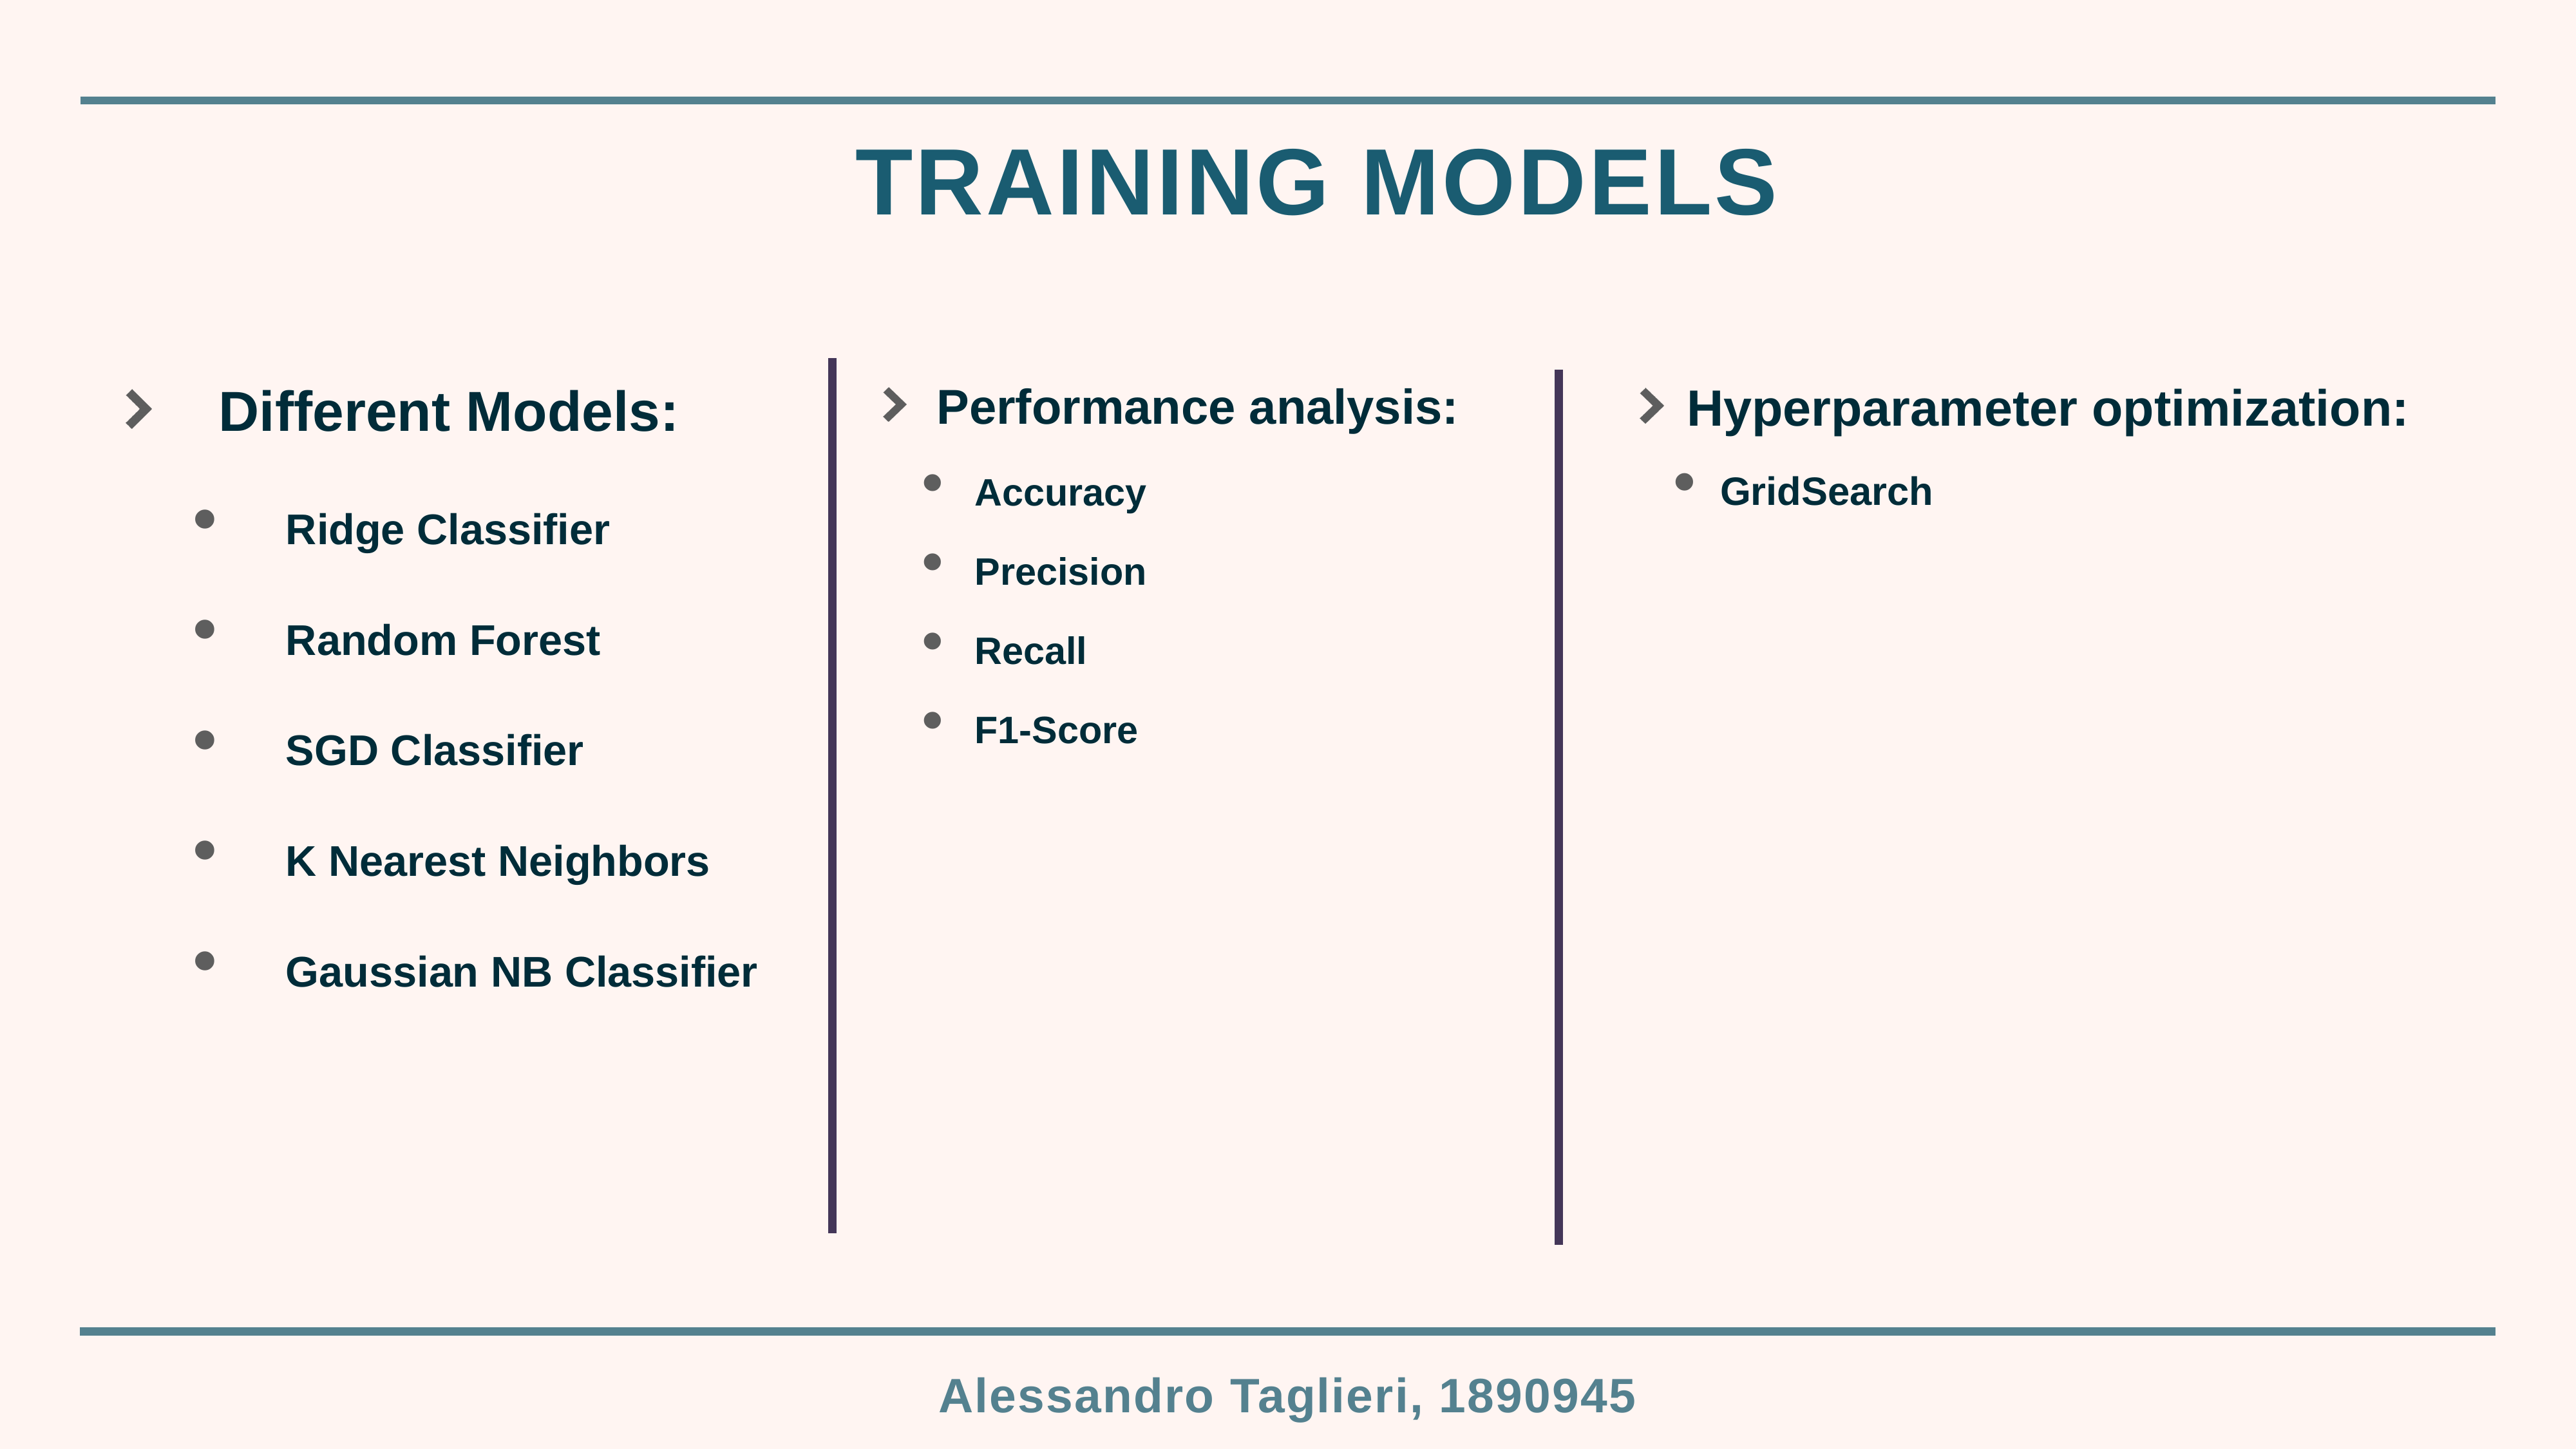

# TRAINING MODELS

Different Models:
Ridge Classifier
Random Forest
SGD Classifier
K Nearest Neighbors
Gaussian NB Classifier
Performance analysis:
Accuracy
Precision
Recall
F1-Score

Hyperparameter optimization:
GridSearch
Alessandro Taglieri, 1890945